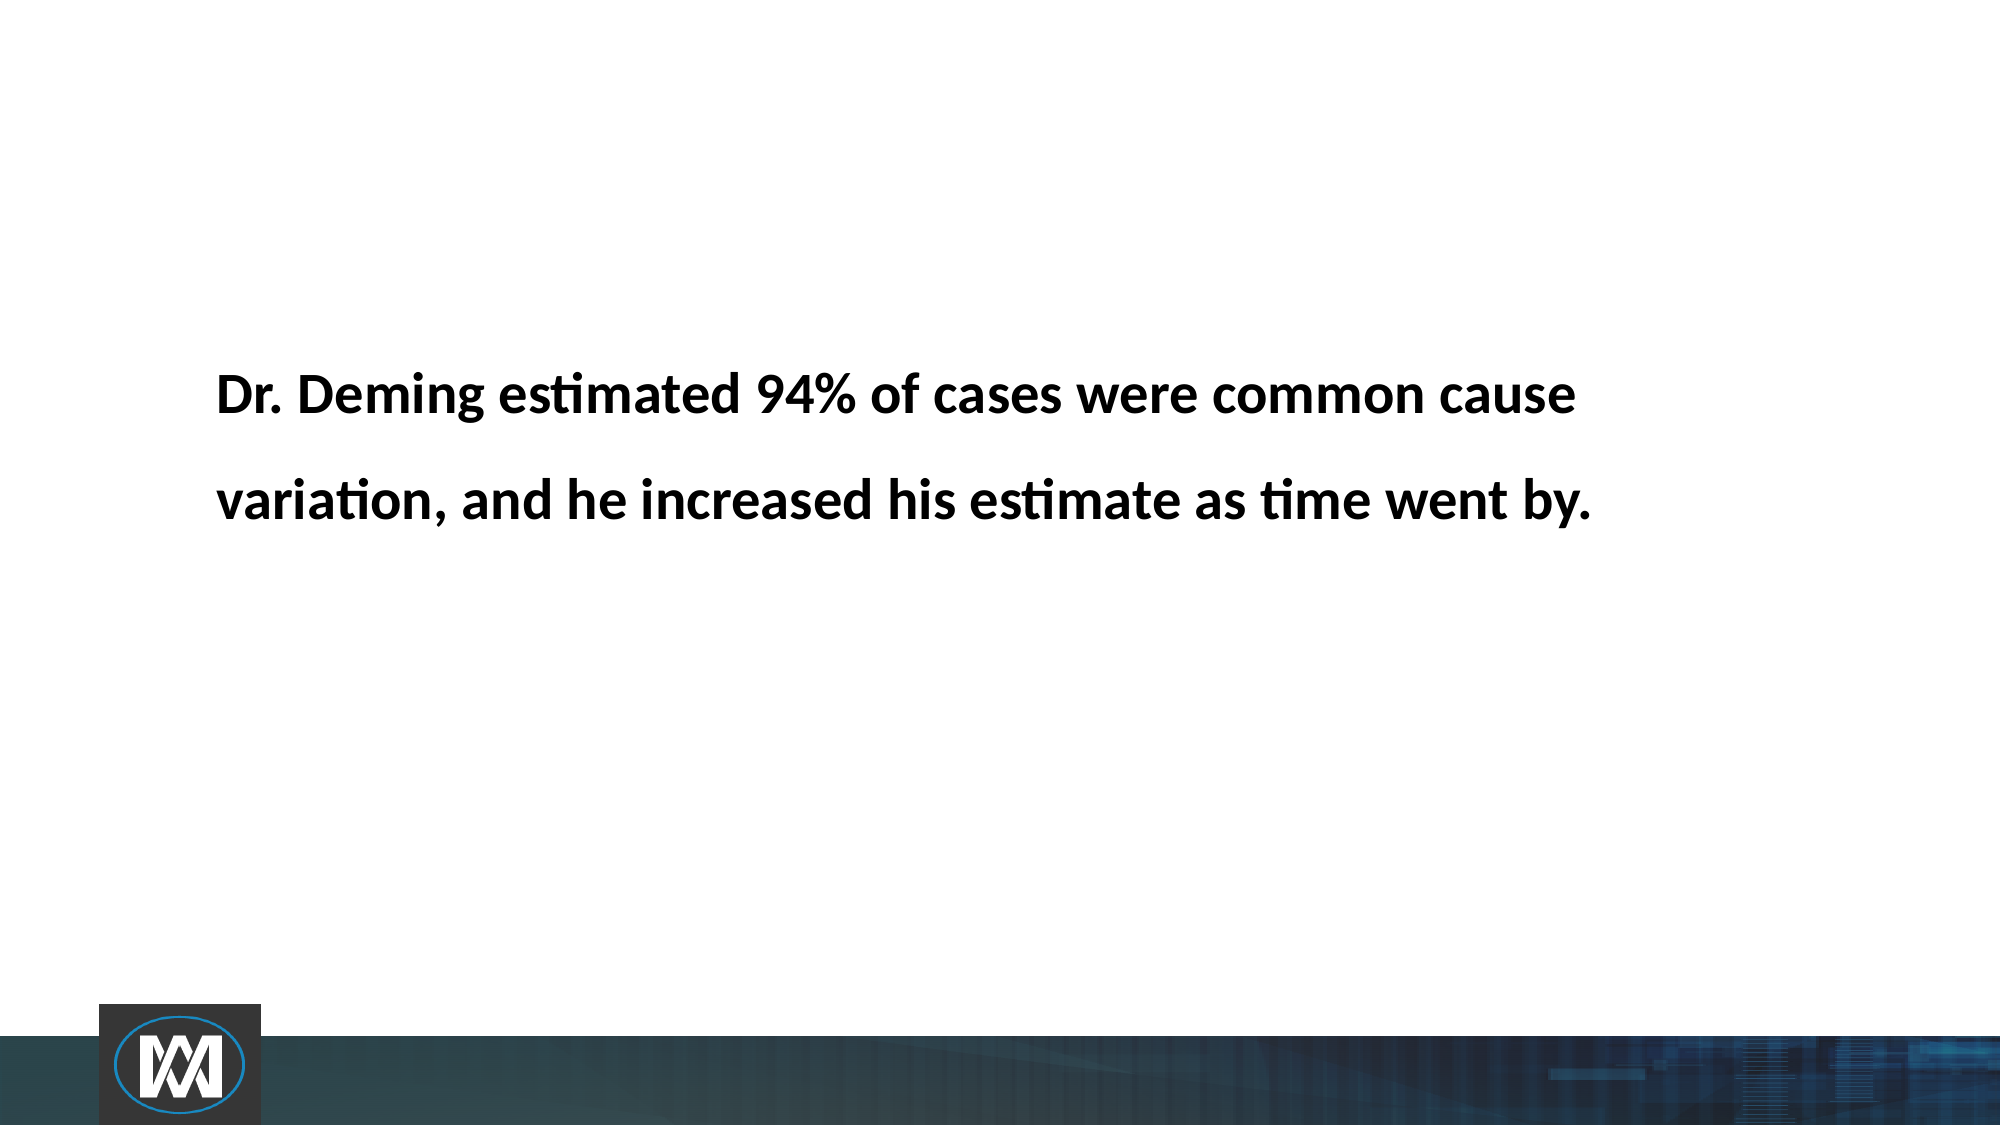

# Dr. Deming estimated 94% of cases were common cause variation, and he increased his estimate as time went by.